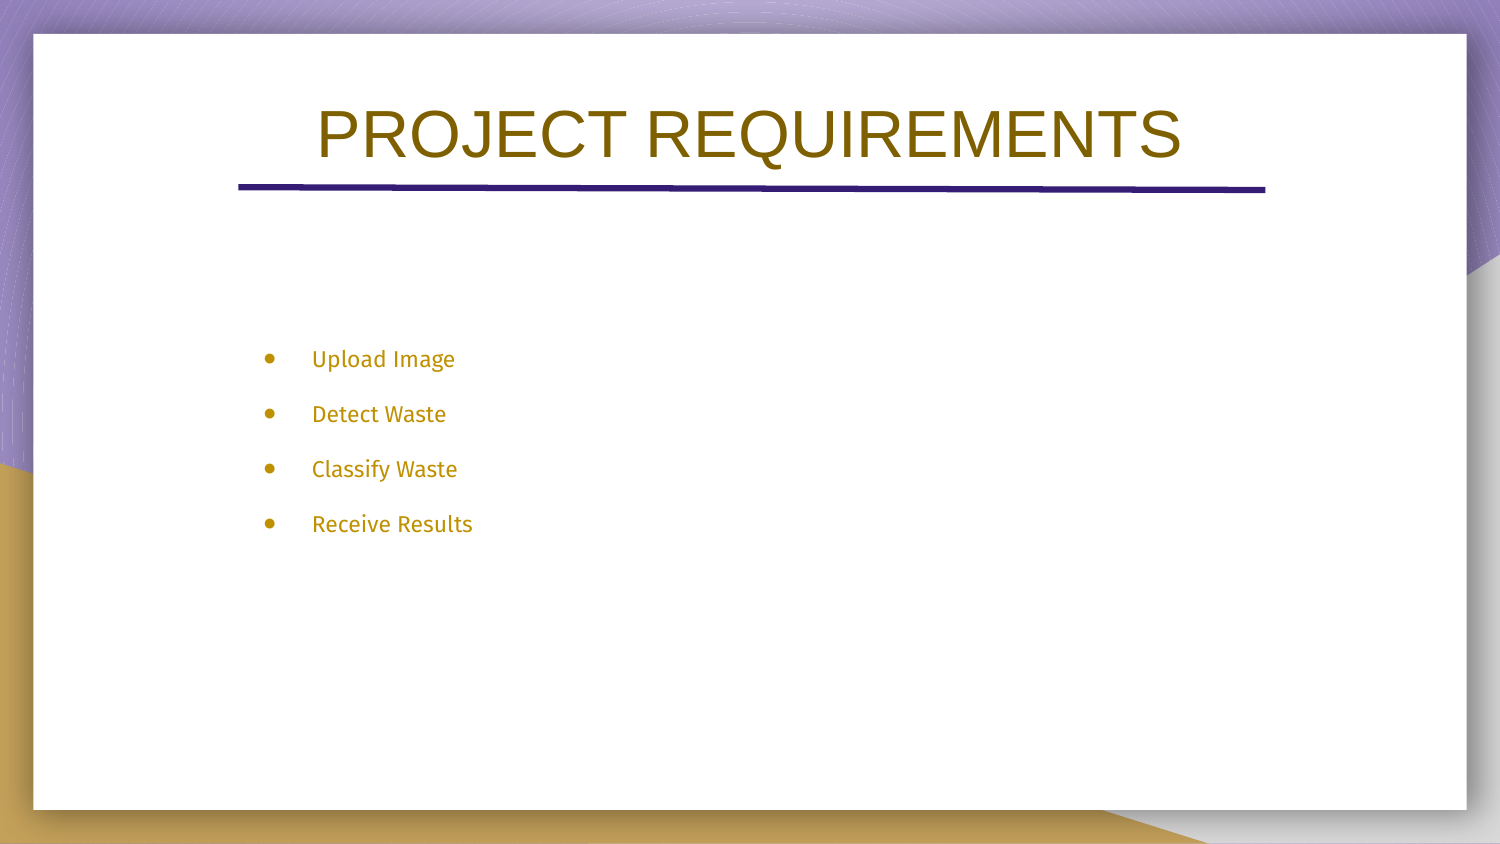

# PROJECT REQUIREMENTS
Upload Image
Detect Waste
Classify Waste
Receive Results